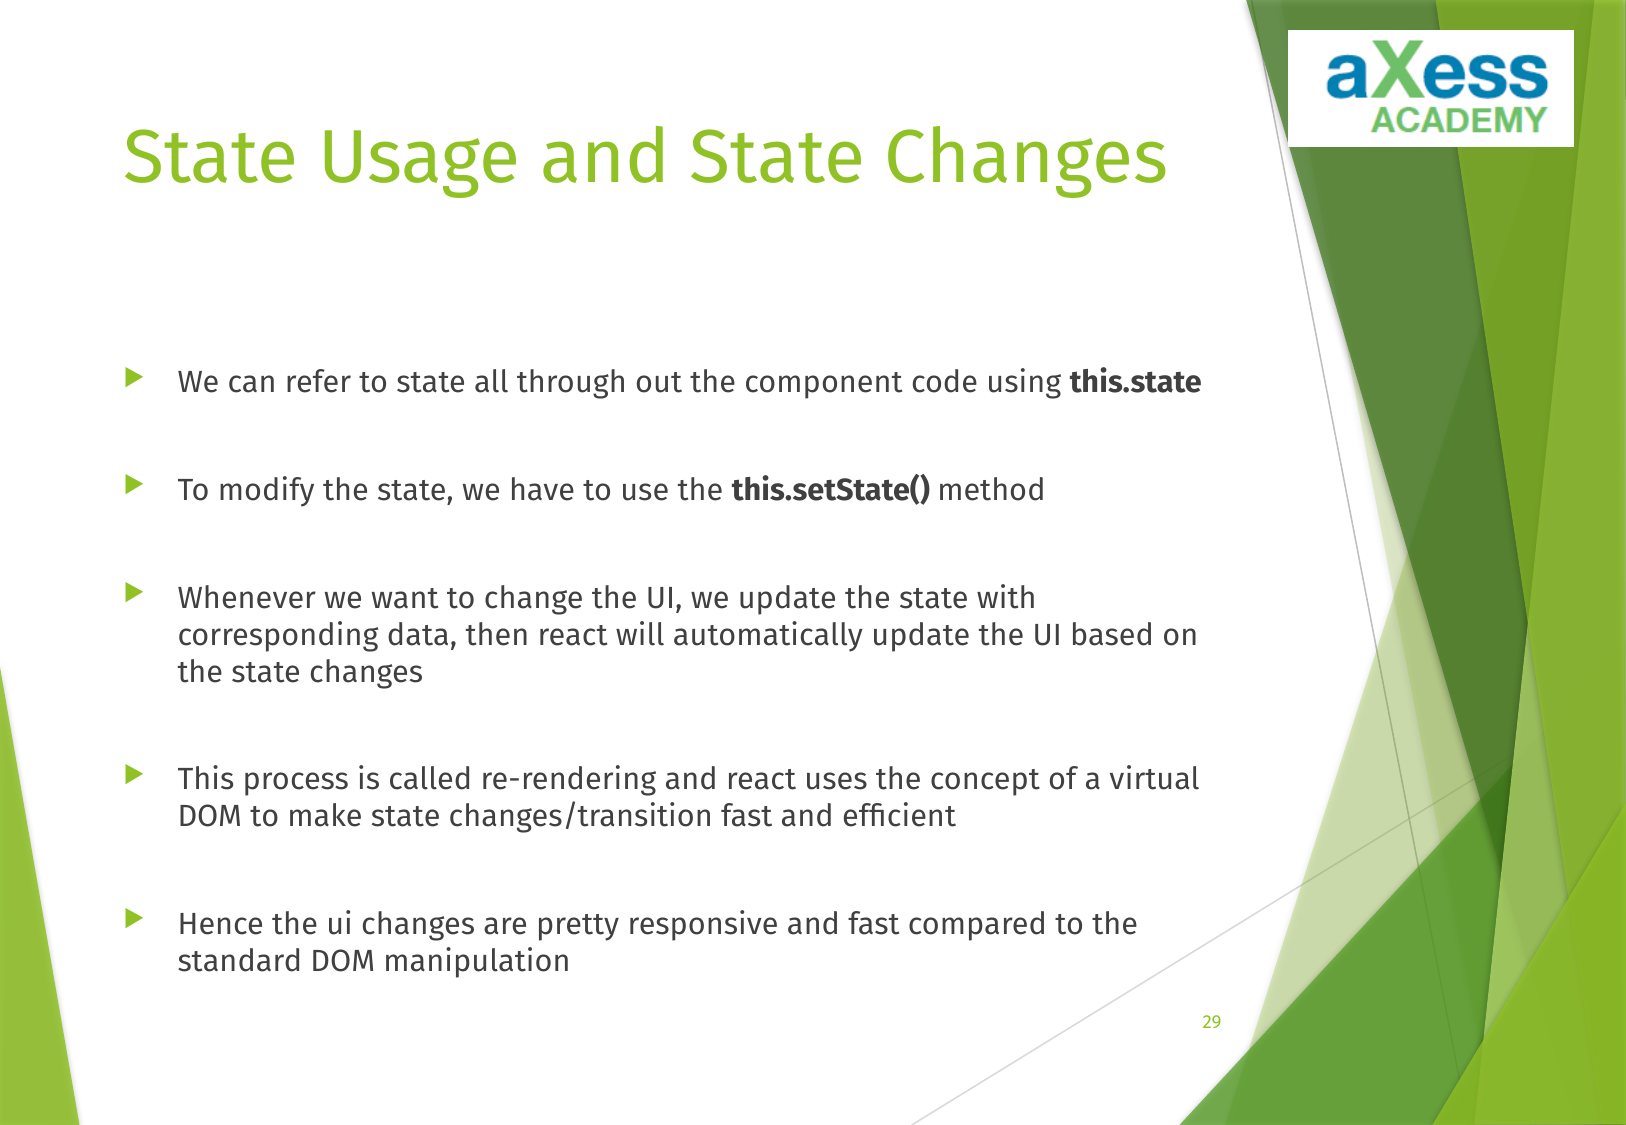

# State Usage and State Changes
We can refer to state all through out the component code using this.state

To modify the state, we have to use the this.setState() method

Whenever we want to change the UI, we update the state with corresponding data, then react will automatically update the UI based on the state changes

This process is called re-rendering and react uses the concept of a virtual DOM to make state changes/transition fast and efficient

Hence the ui changes are pretty responsive and fast compared to the standard DOM manipulation
29